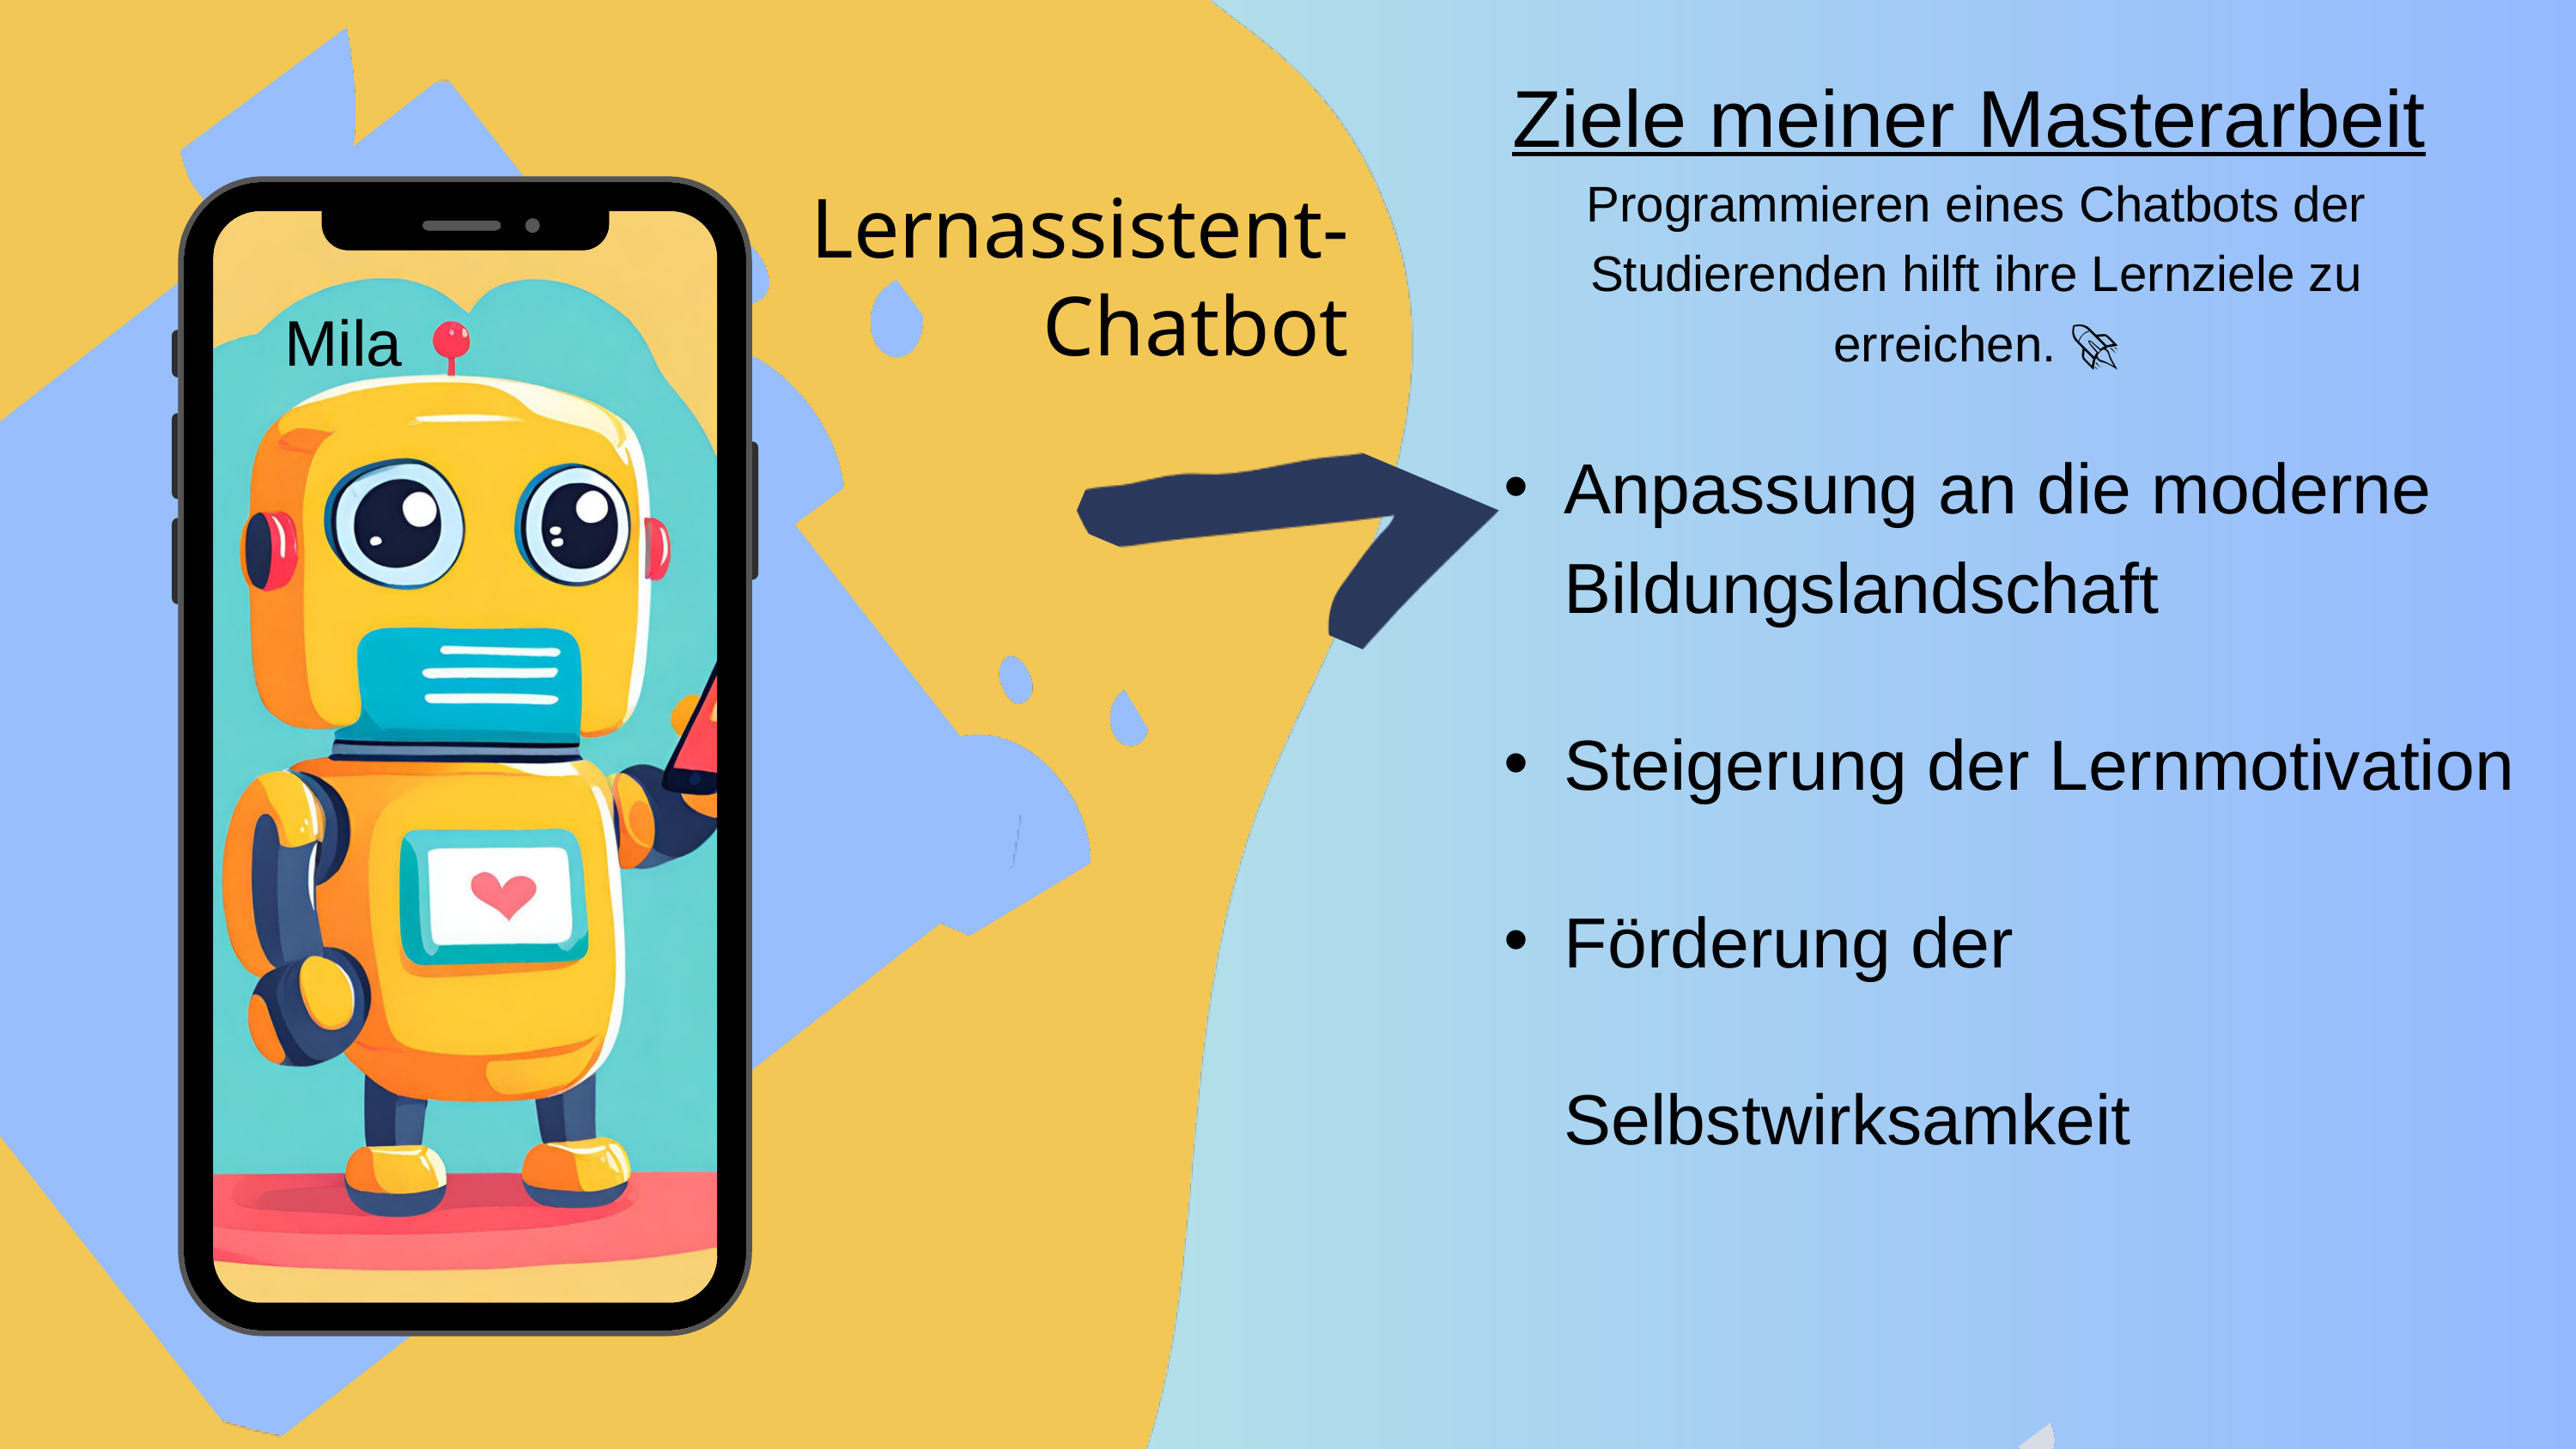

Ziele meiner Masterarbeit
Programmieren eines Chatbots der Studierenden hilft ihre Lernziele zu erreichen. 🚀

Lernassistent-Chatbot

Mila
Anpassung an die moderne Bildungslandschaft
Steigerung der Lernmotivation
Förderung der Selbstwirksamkeit